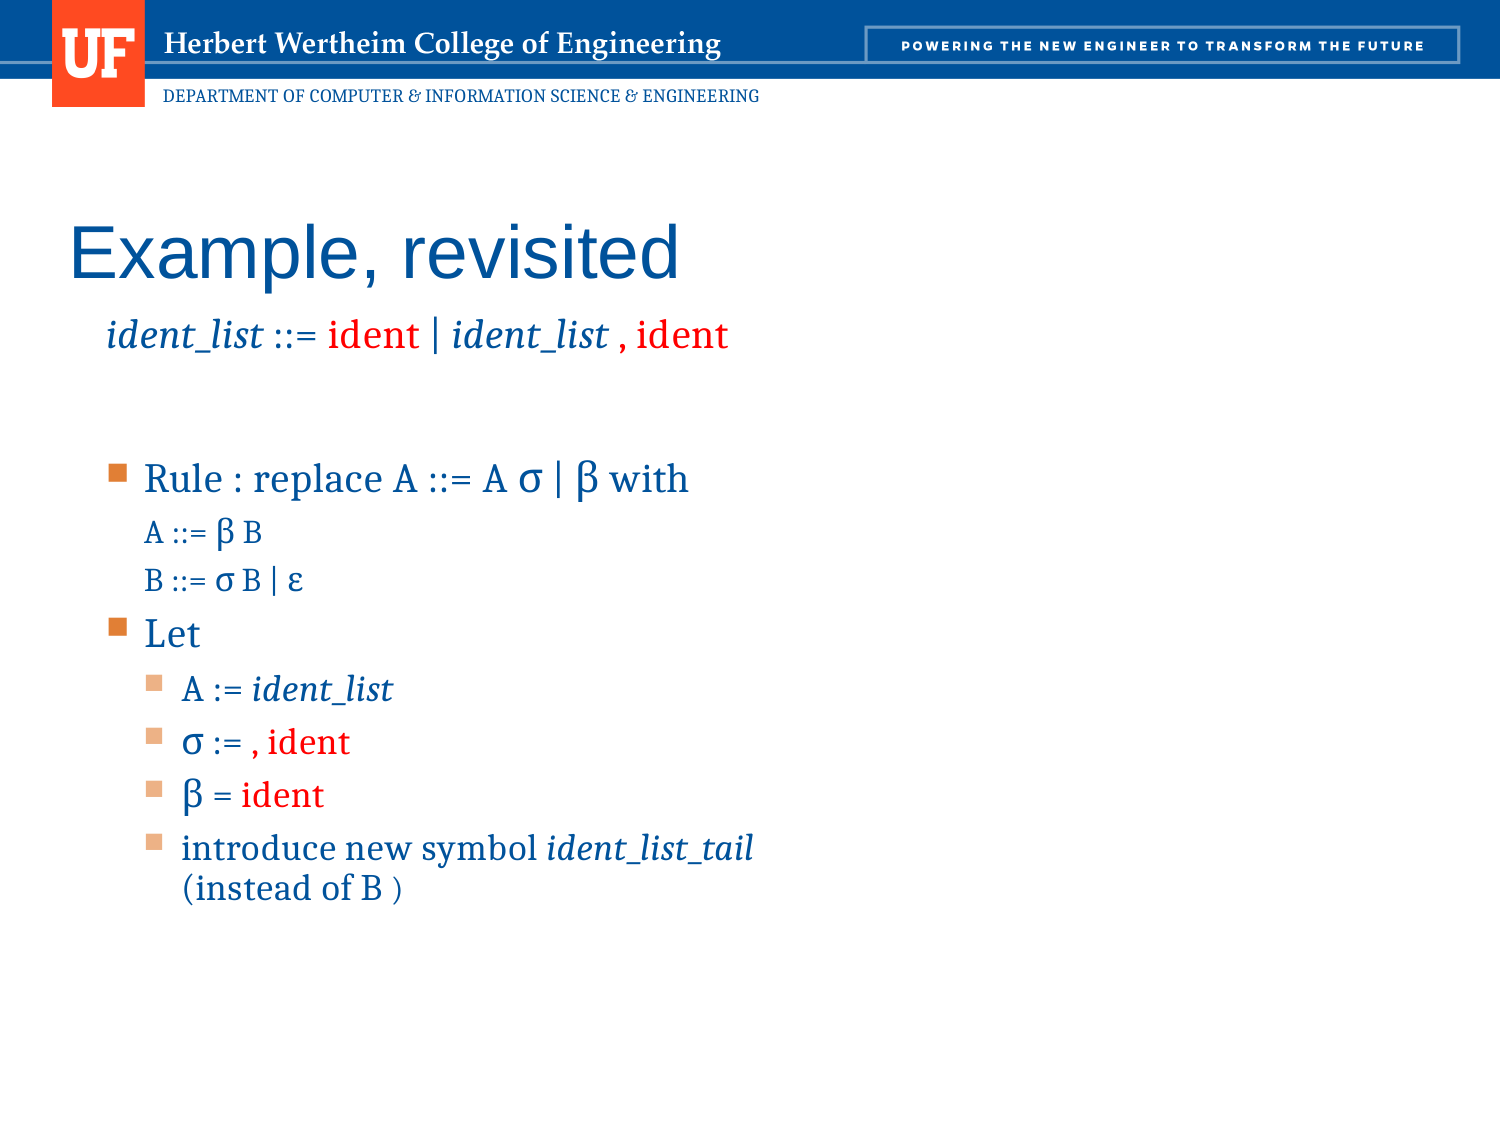

106
# Example, revisited
	ident_list ::= ident | ident_list , ident

Rule : replace A ::= A σ | β with
A ::= β B
B ::= σ B | ε
Let
A := ident_list
σ := , ident
β = ident
introduce new symbol ident_list_tail (instead of B )